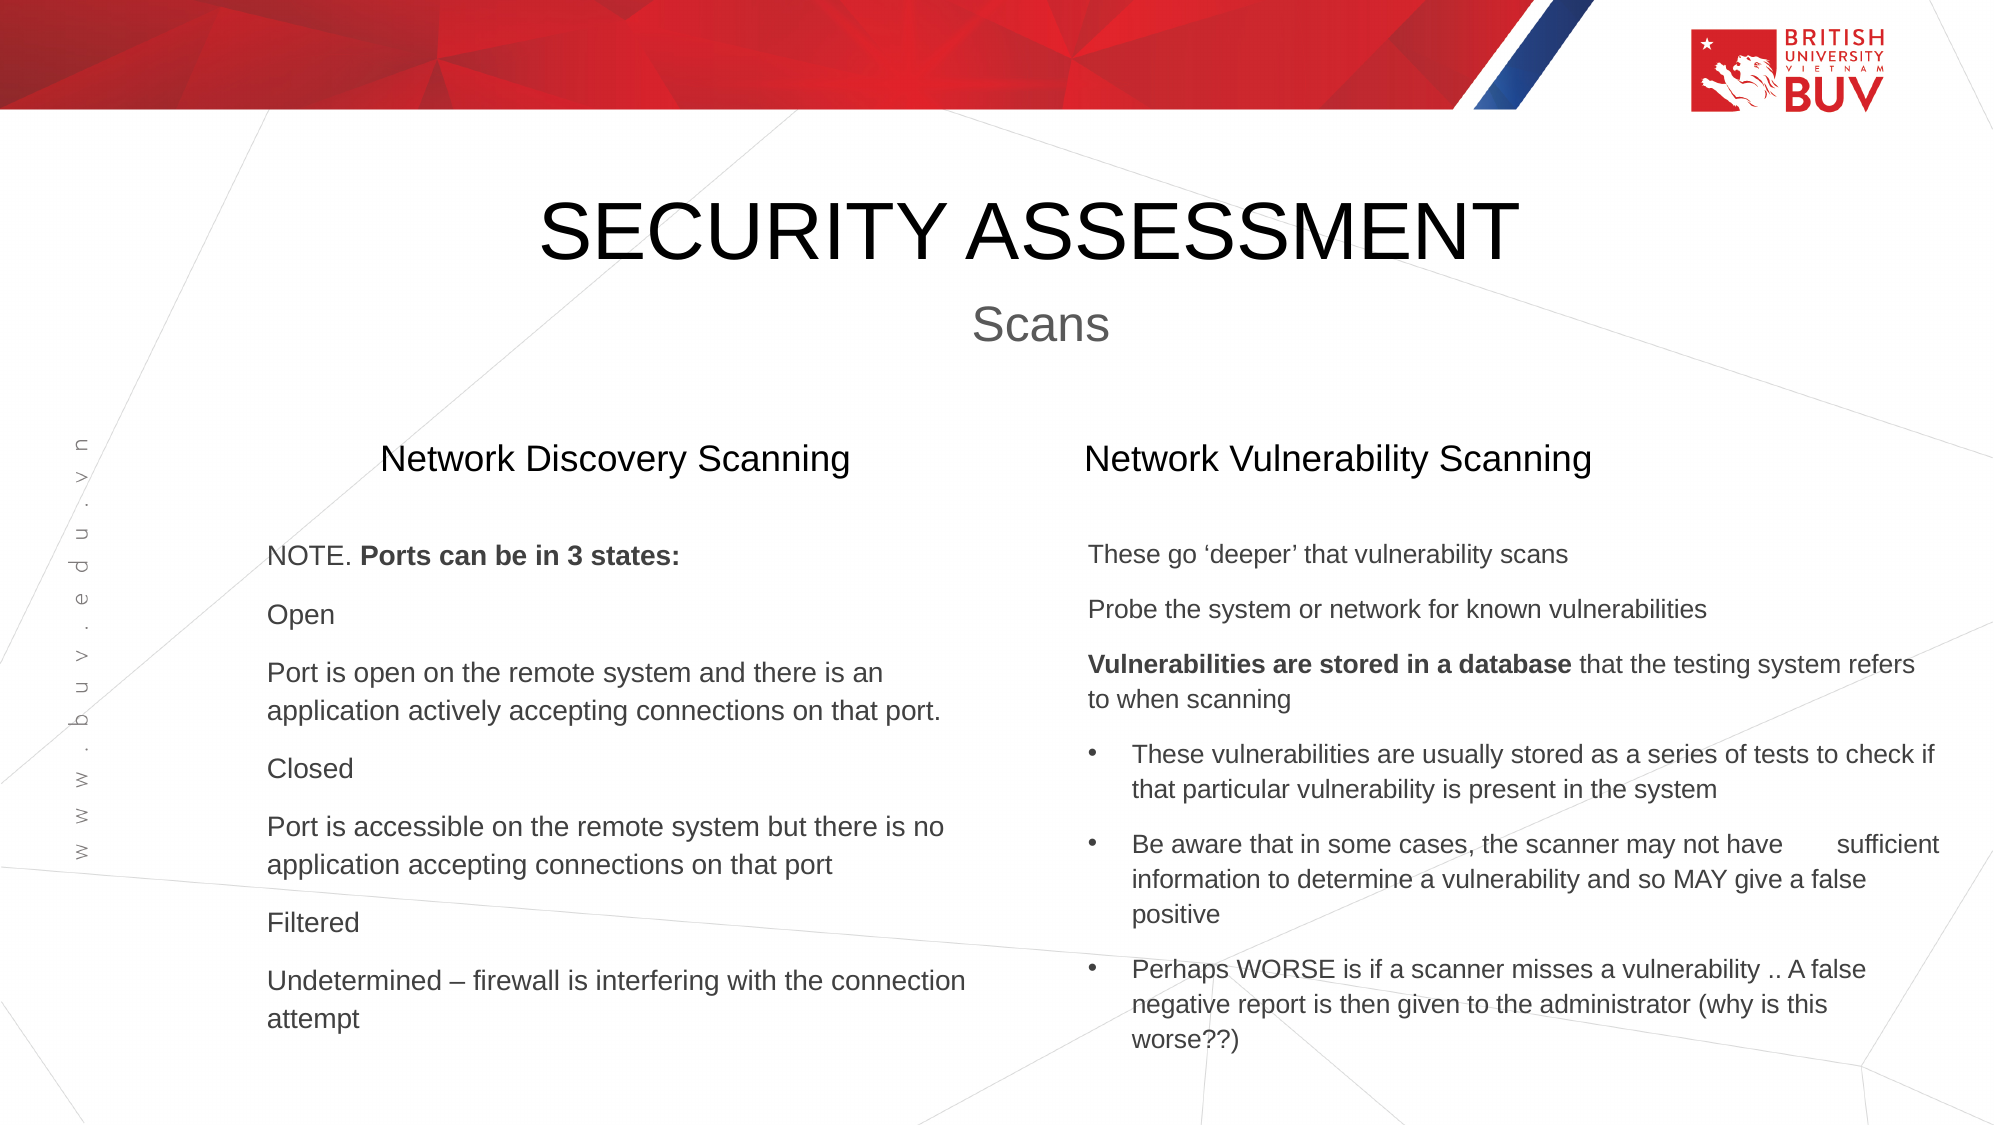

# Security assessment
Scans
Network Discovery Scanning
Network Vulnerability Scanning
NOTE. Ports can be in 3 states:
Open
Port is open on the remote system and there is an application actively accepting connections on that port.
Closed
Port is accessible on the remote system but there is no application accepting connections on that port
Filtered
Undetermined – firewall is interfering with the connection attempt
These go ‘deeper’ that vulnerability scans
Probe the system or network for known vulnerabilities
Vulnerabilities are stored in a database that the testing system refers to when scanning
	These vulnerabilities are usually stored as a series of tests to check if that particular vulnerability is present in the system
	Be aware that in some cases, the scanner may not have 	sufficient information to determine a vulnerability and so MAY give a false positive
	Perhaps WORSE is if a scanner misses a vulnerability .. A false negative report is then given to the administrator (why is this worse??)